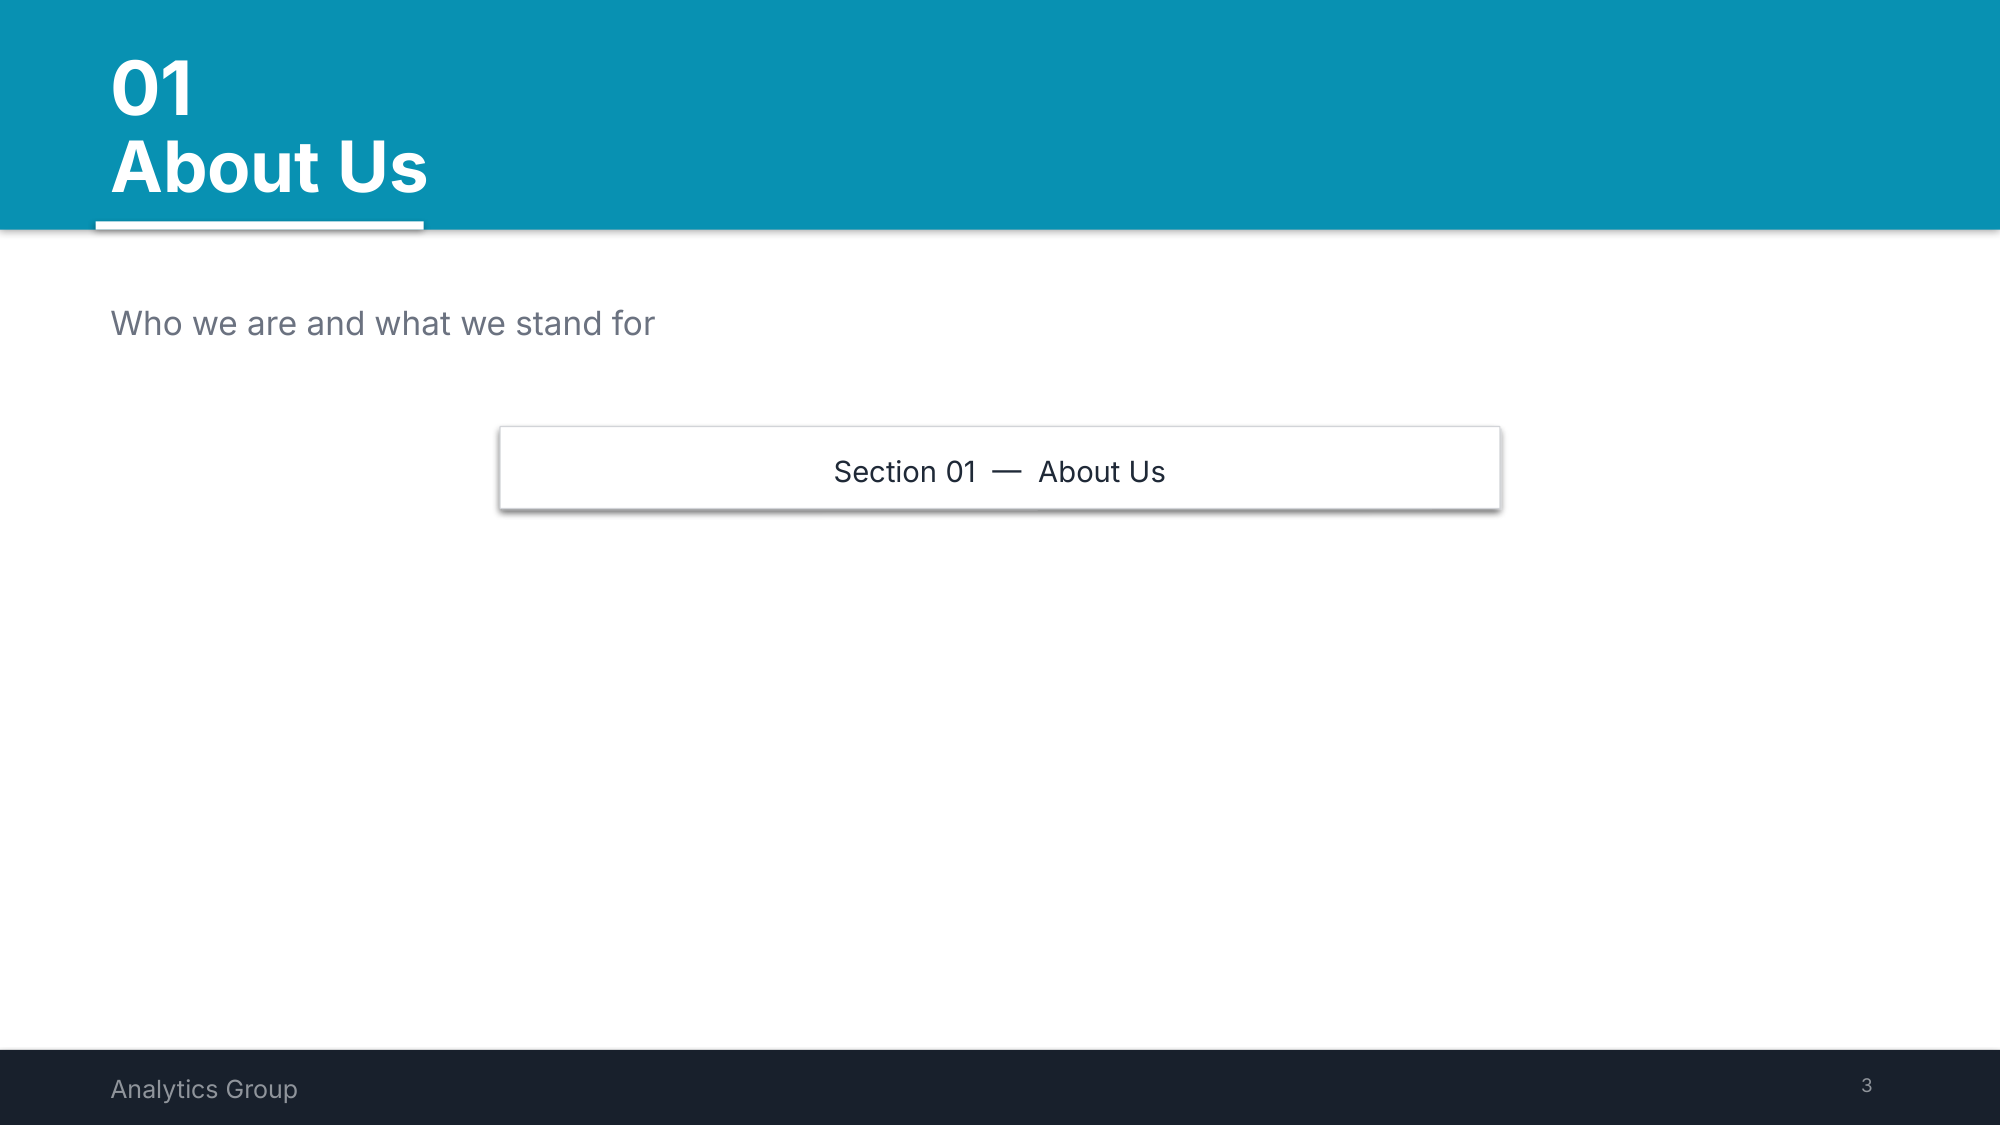

01
About Us

Who we are and what we stand for

Section 01  —  About Us

Analytics Group
3